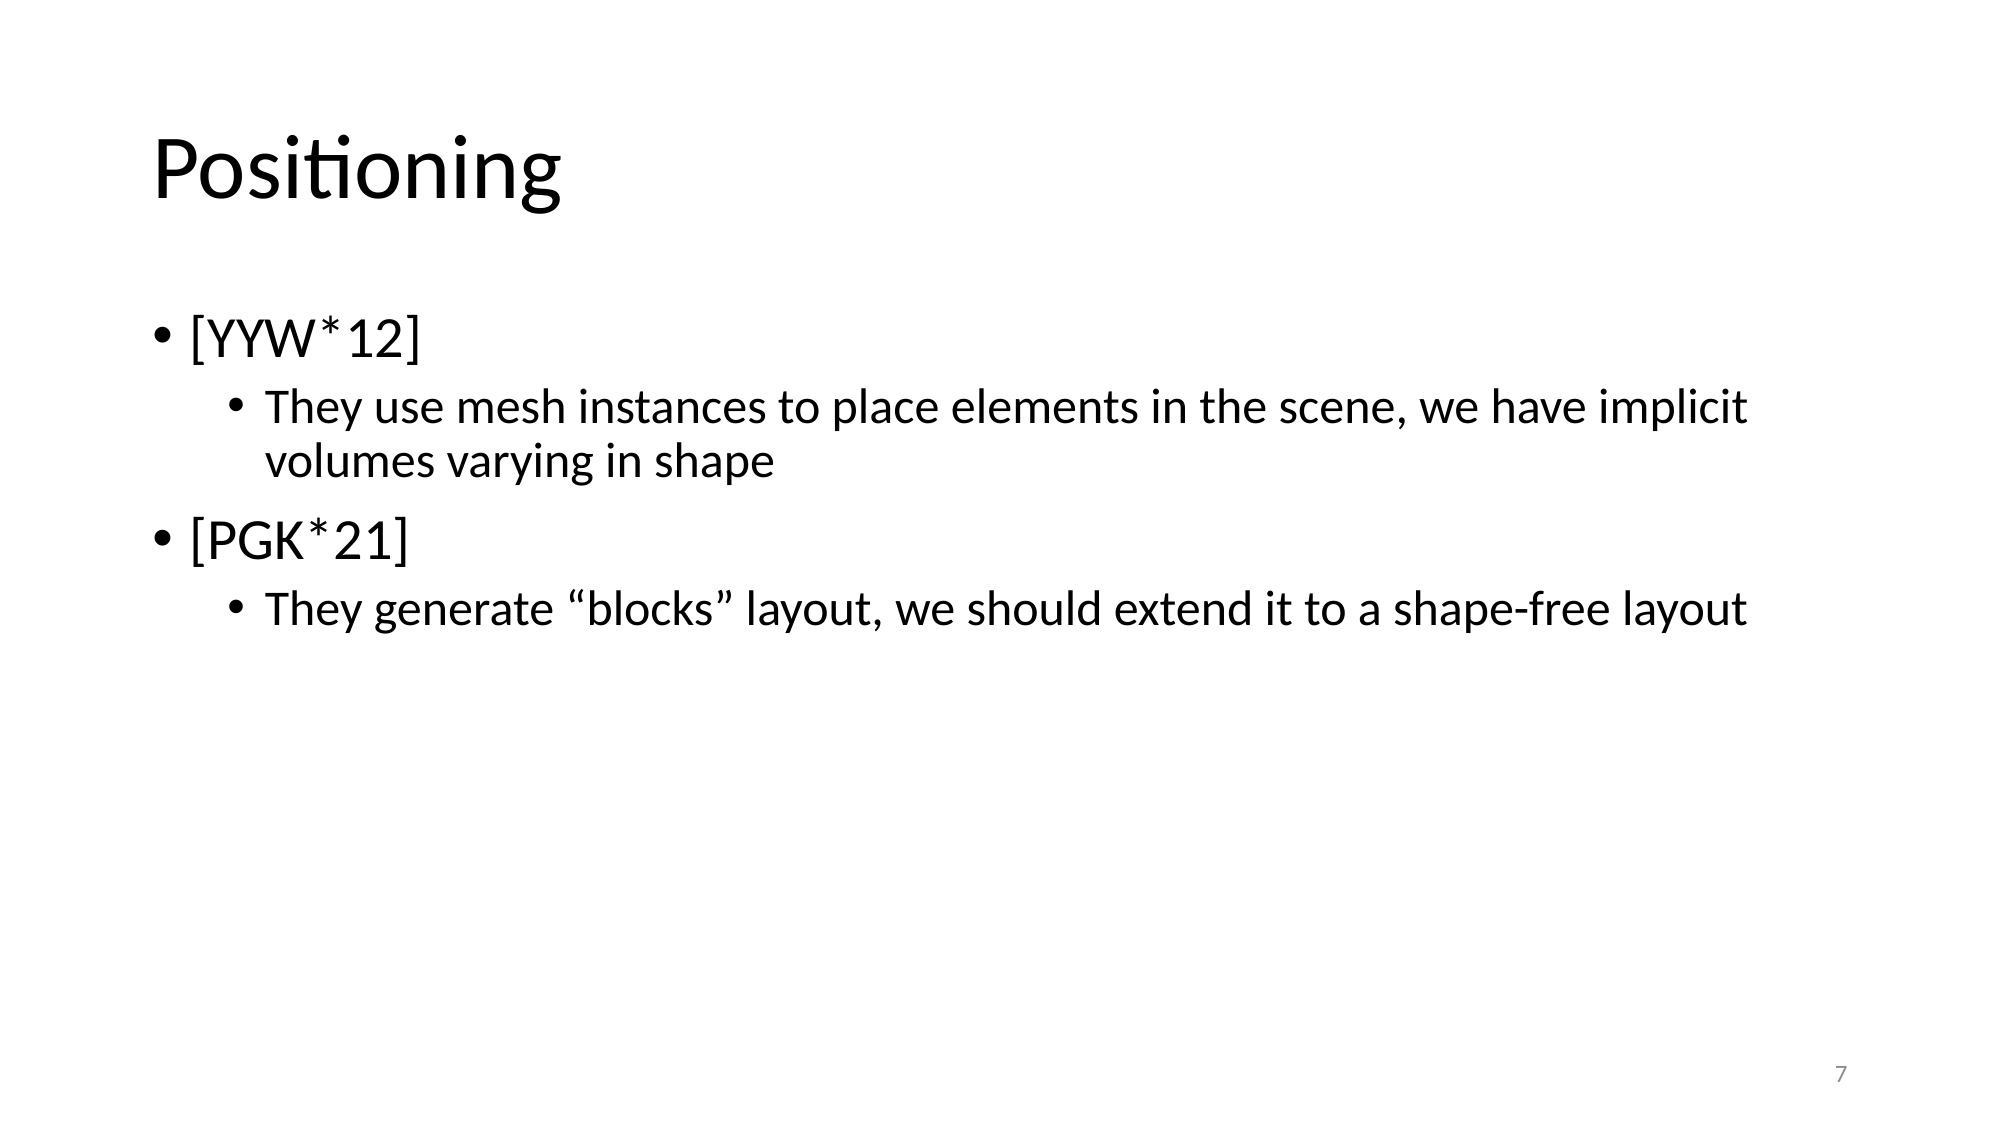

# Positioning
[YYW*12]
They use mesh instances to place elements in the scene, we have implicit volumes varying in shape
[PGK*21]
They generate “blocks” layout, we should extend it to a shape-free layout
7